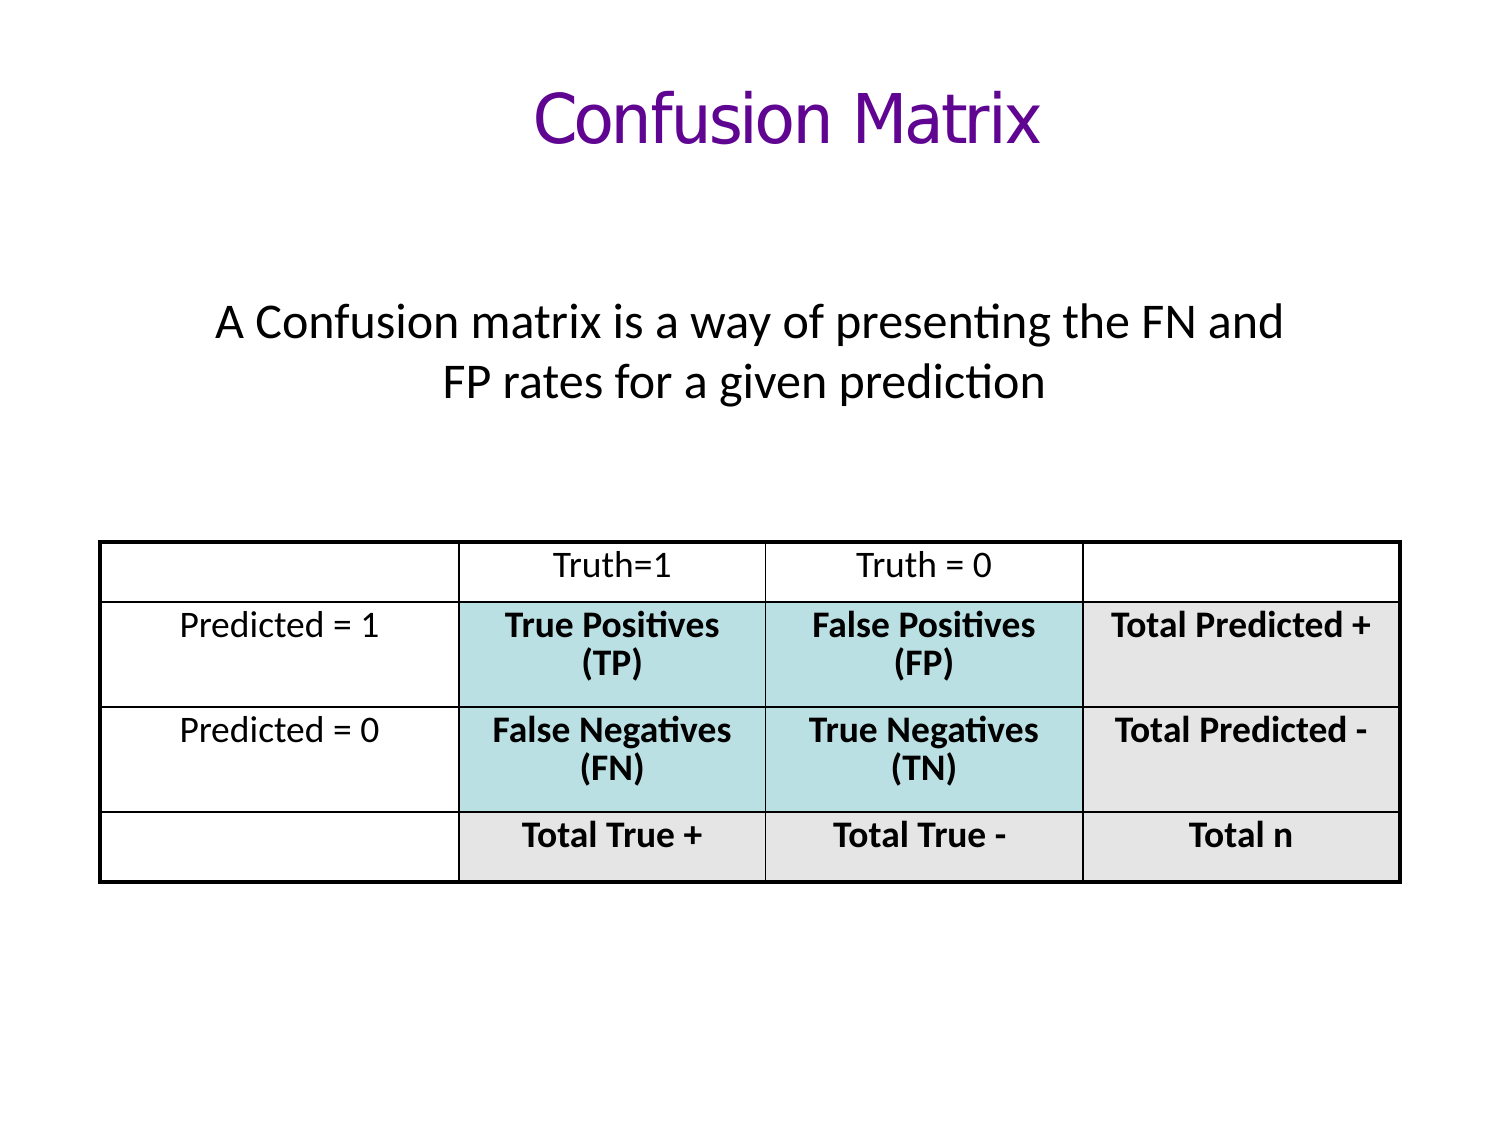

# Confusion Matrix
A Confusion matrix is a way of presenting the FN and FP rates for a given prediction
|  | Truth=1 | Truth = 0 |  |
| --- | --- | --- | --- |
| Predicted = 1 | True Positives (TP) | False Positives (FP) | Total Predicted + |
| Predicted = 0 | False Negatives (FN) | True Negatives (TN) | Total Predicted - |
|  | Total True + | Total True - | Total n |